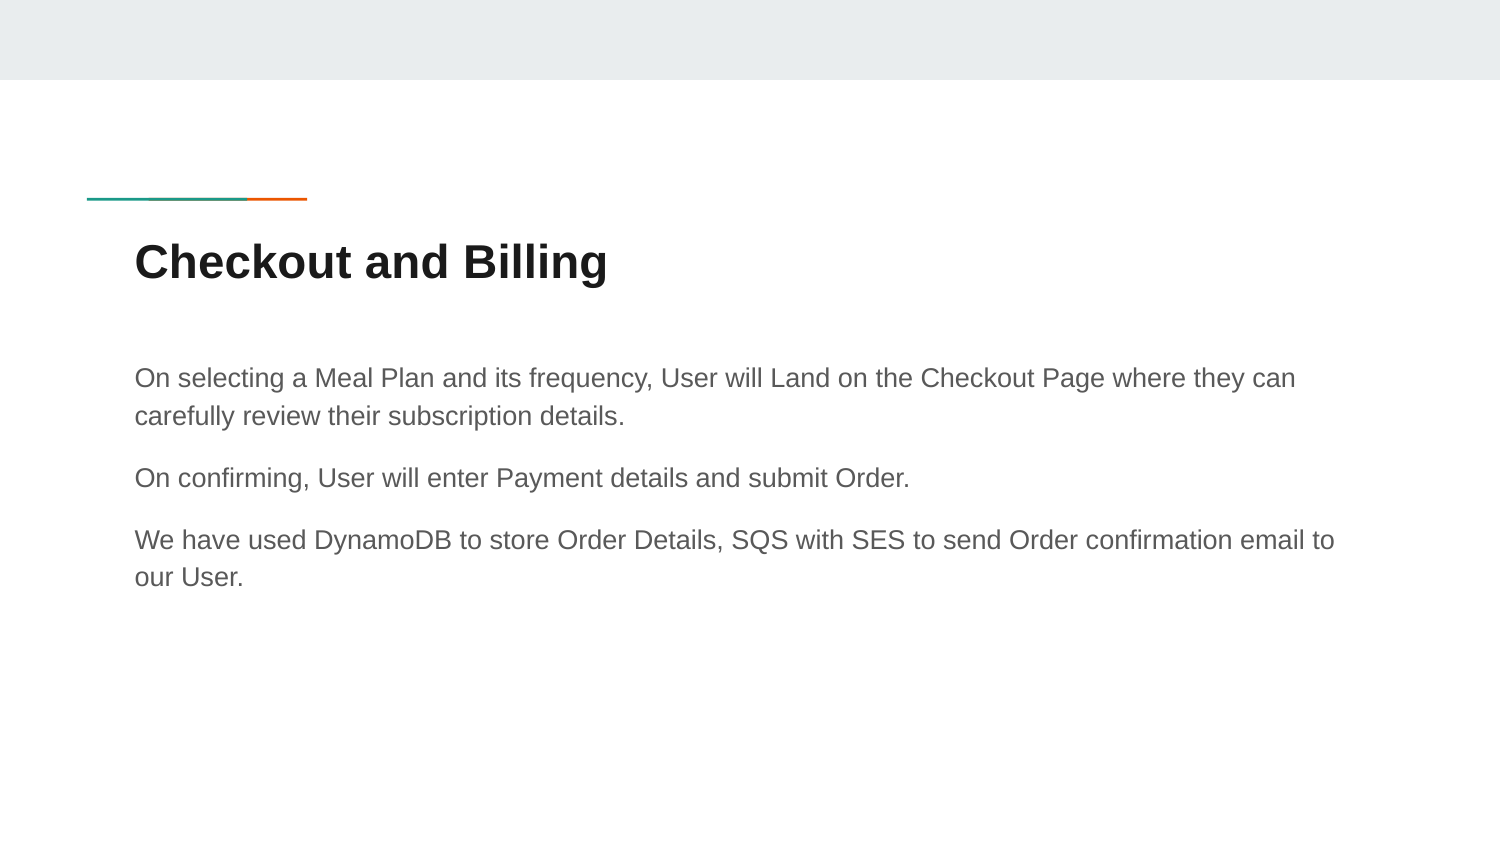

# Checkout and Billing
On selecting a Meal Plan and its frequency, User will Land on the Checkout Page where they can carefully review their subscription details.
On confirming, User will enter Payment details and submit Order.
We have used DynamoDB to store Order Details, SQS with SES to send Order confirmation email to our User.